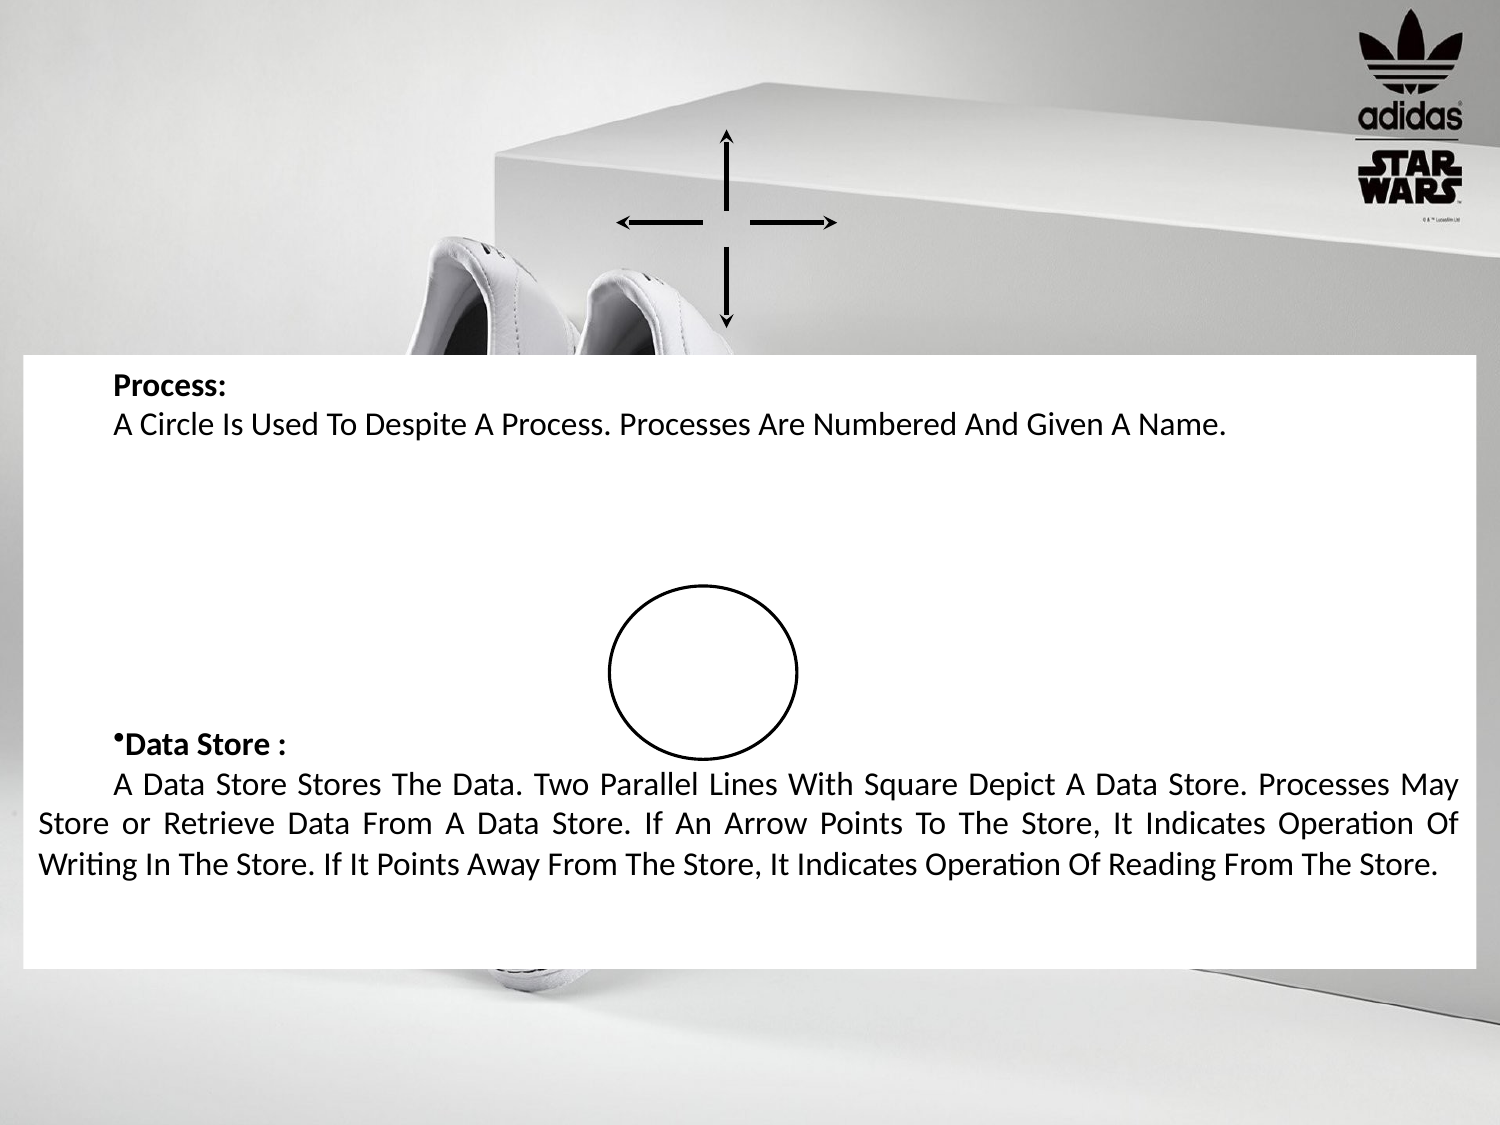

Process:
A Circle Is Used To Despite A Process. Processes Are Numbered And Given A Name.

Data Store :
A Data Store Stores The Data. Two Parallel Lines With Square Depict A Data Store. Processes May Store or Retrieve Data From A Data Store. If An Arrow Points To The Store, It Indicates Operation Of Writing In The Store. If It Points Away From The Store, It Indicates Operation Of Reading From The Store.